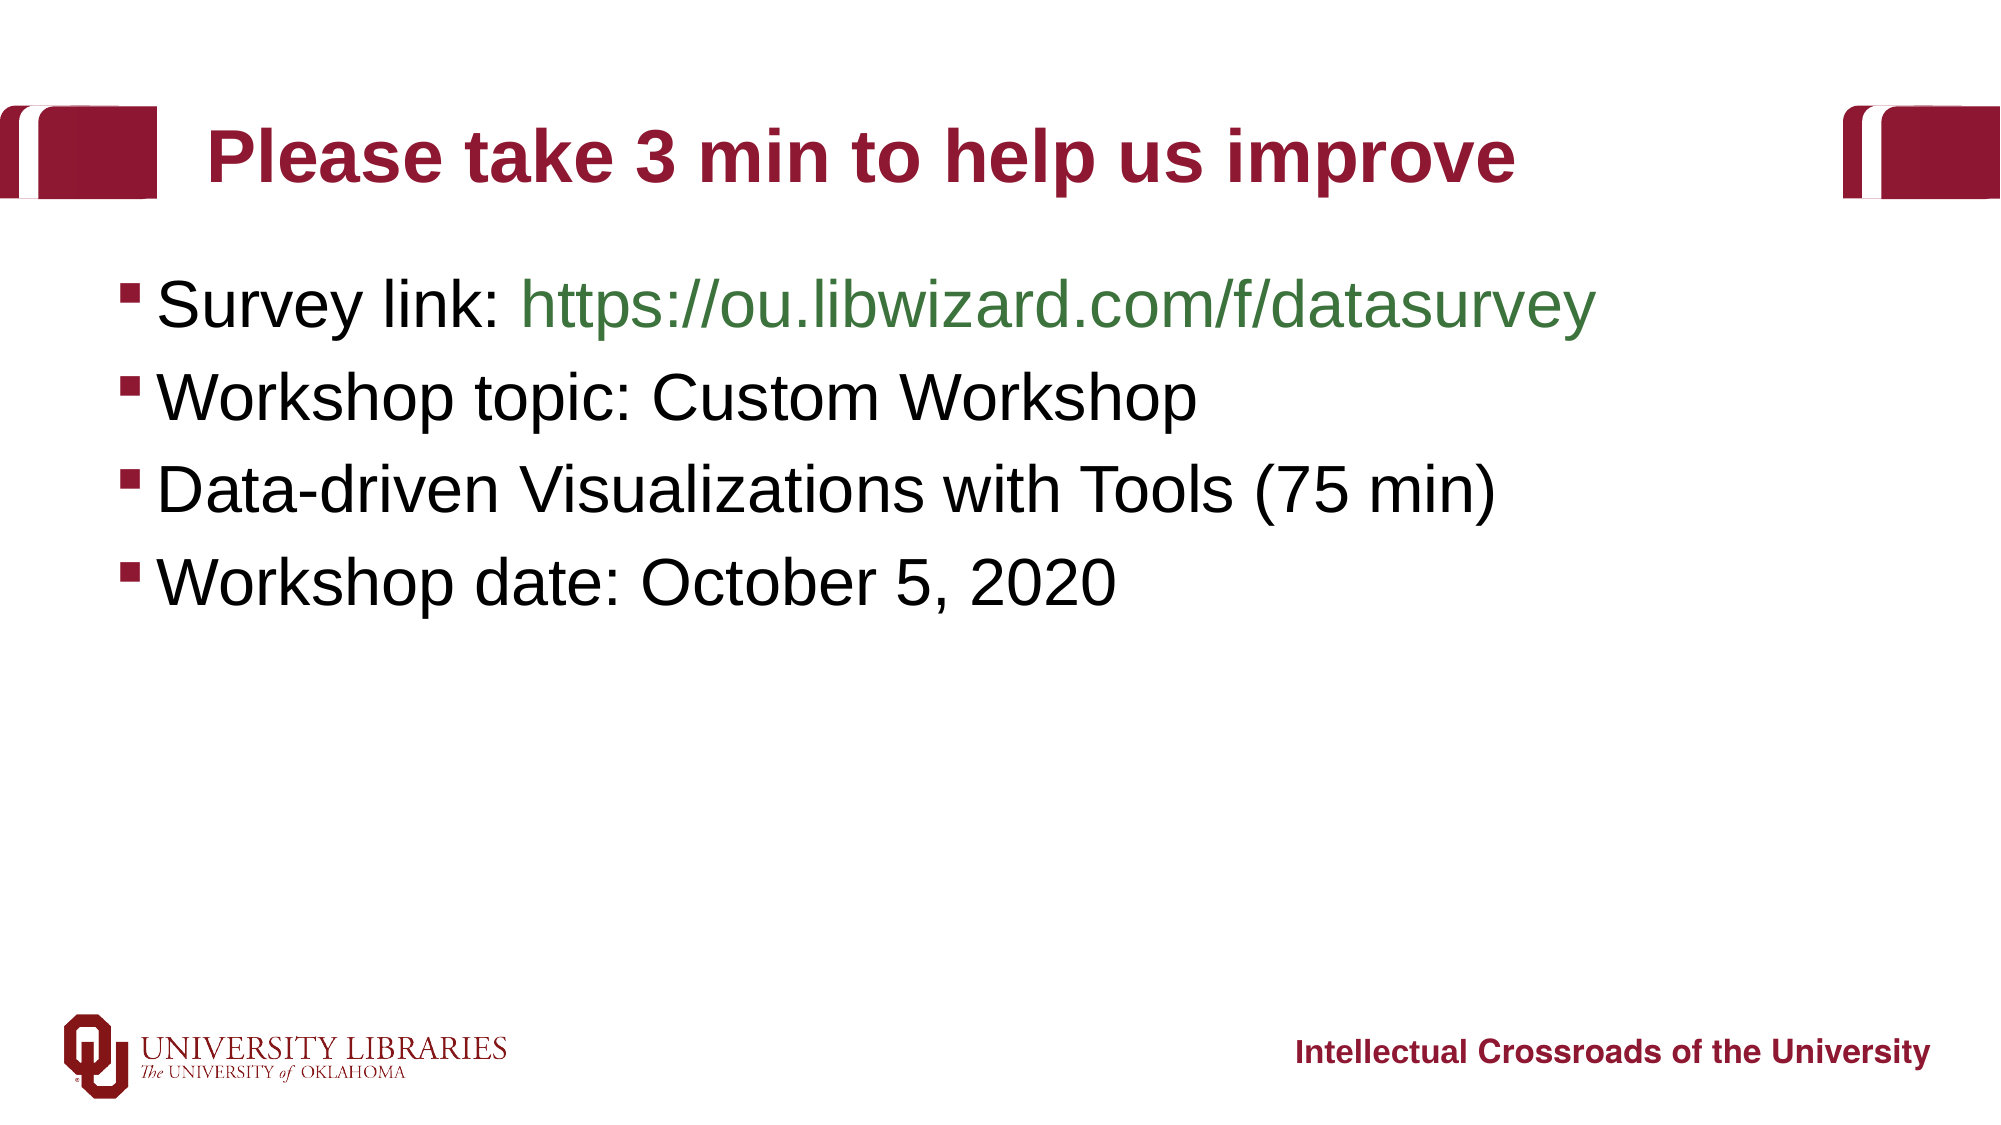

# Please take 3 min to help us improve
Survey link: https://ou.libwizard.com/f/datasurvey
Workshop topic: Custom Workshop
Data-driven Visualizations with Tools (75 min)
Workshop date: October 5, 2020